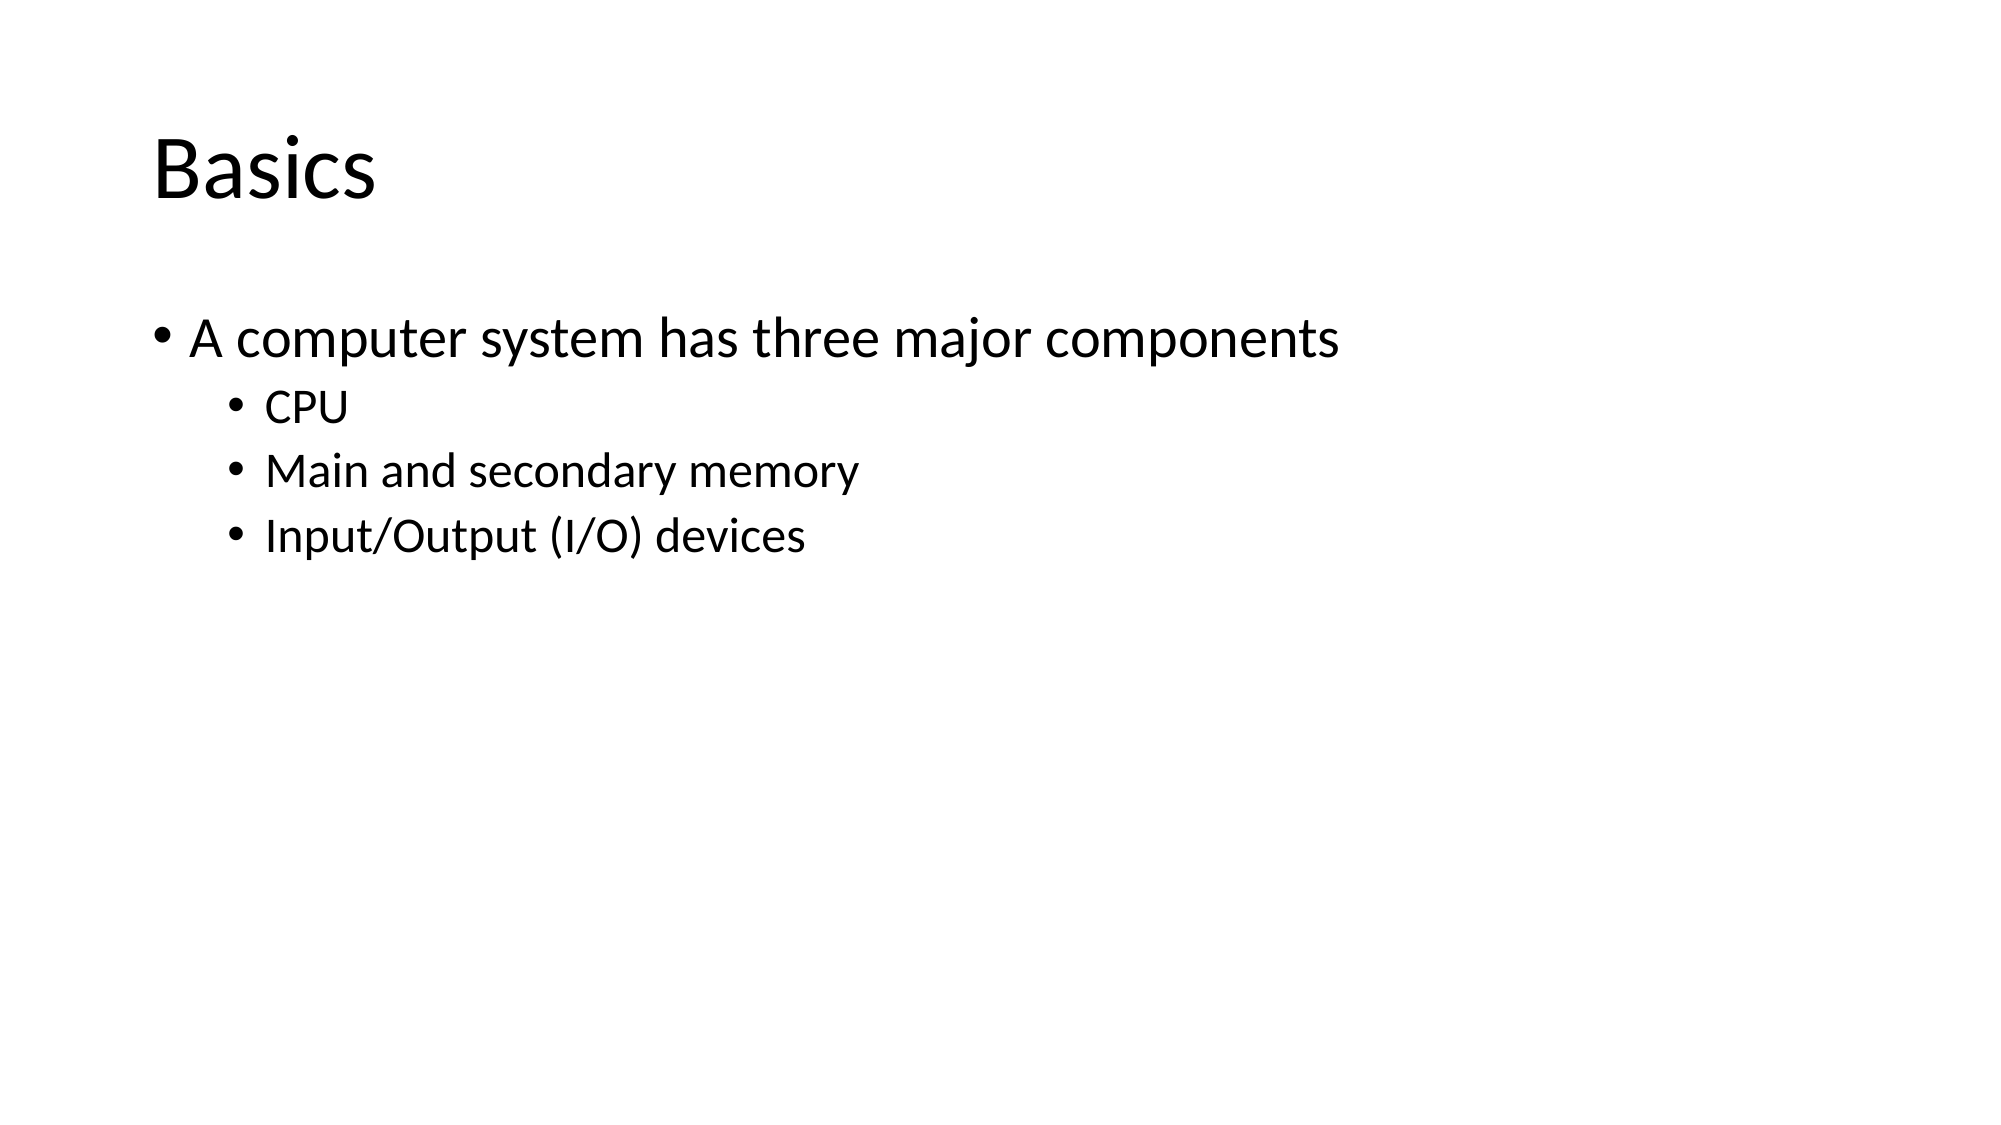

# Basics
A computer system has three major components
CPU
Main and secondary memory
Input/Output (I/O) devices